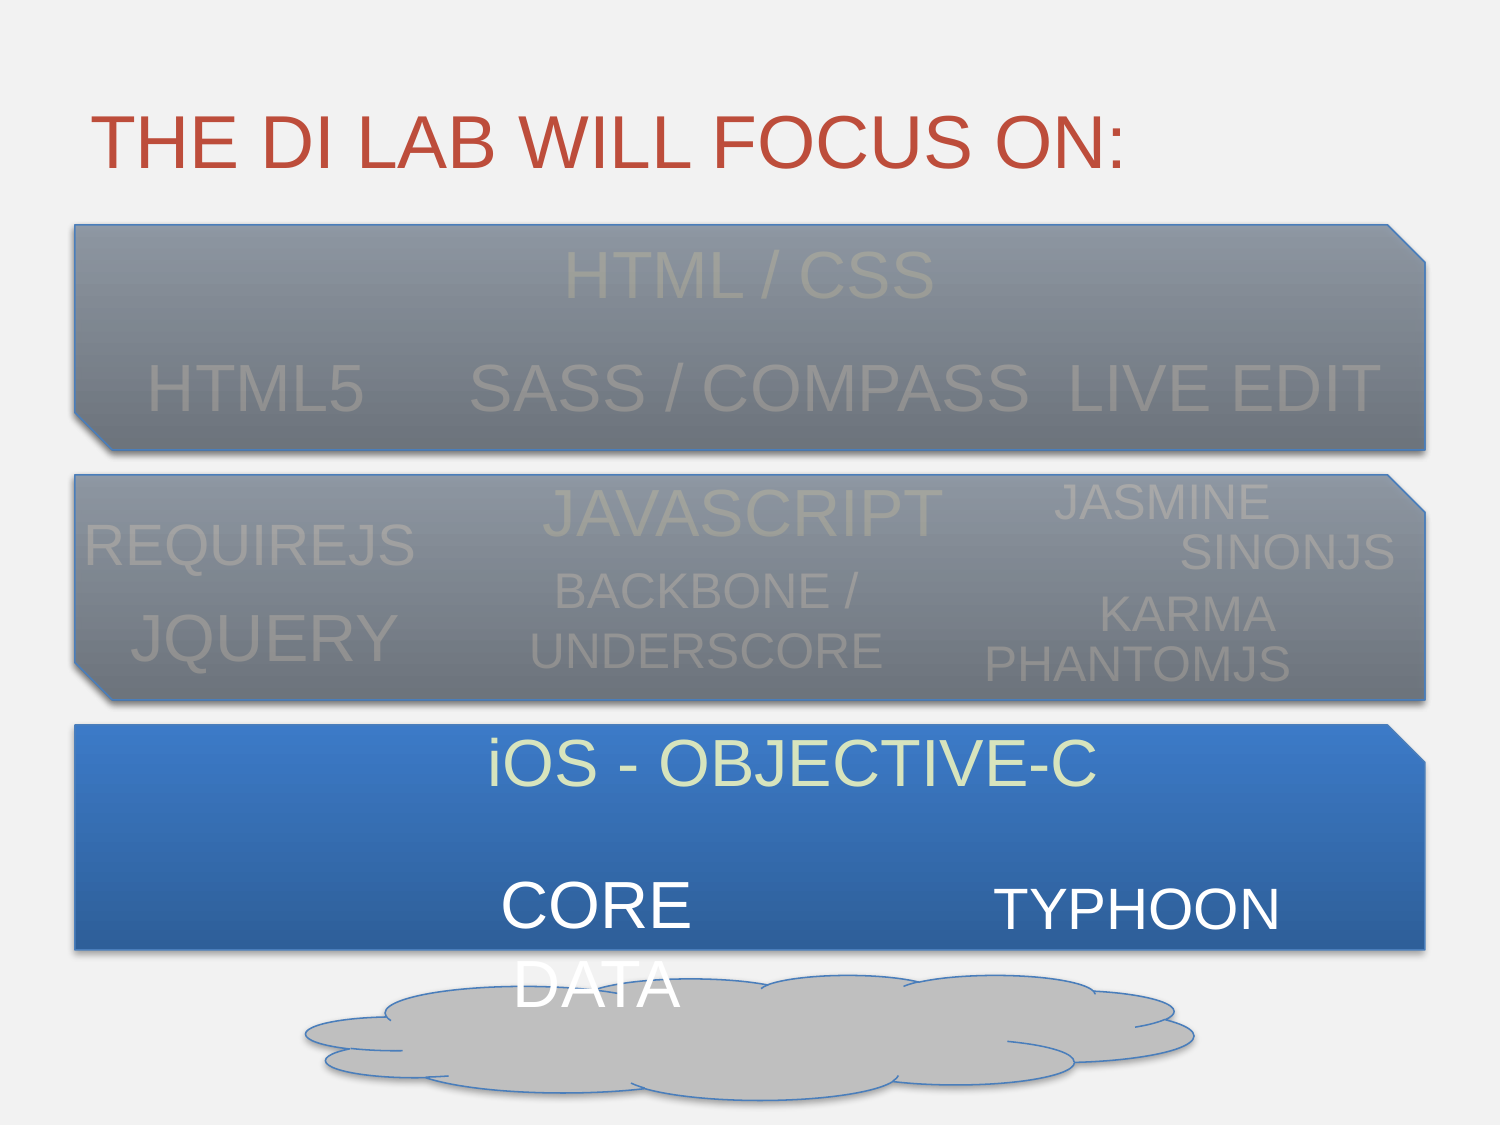

# The dI lab will focus on:

HTML / CSS
HTML5
SASS / COMPASS
LIVE EDIT
JAVASCRIPT
JASMINE

REQUIREJS
SINONJS
BACKBONE / UNDERSCORE
KARMA
JQUERY
PHANTOMJS
iOS - OBJECTIVE-C

CORE DATA
TYPHOON